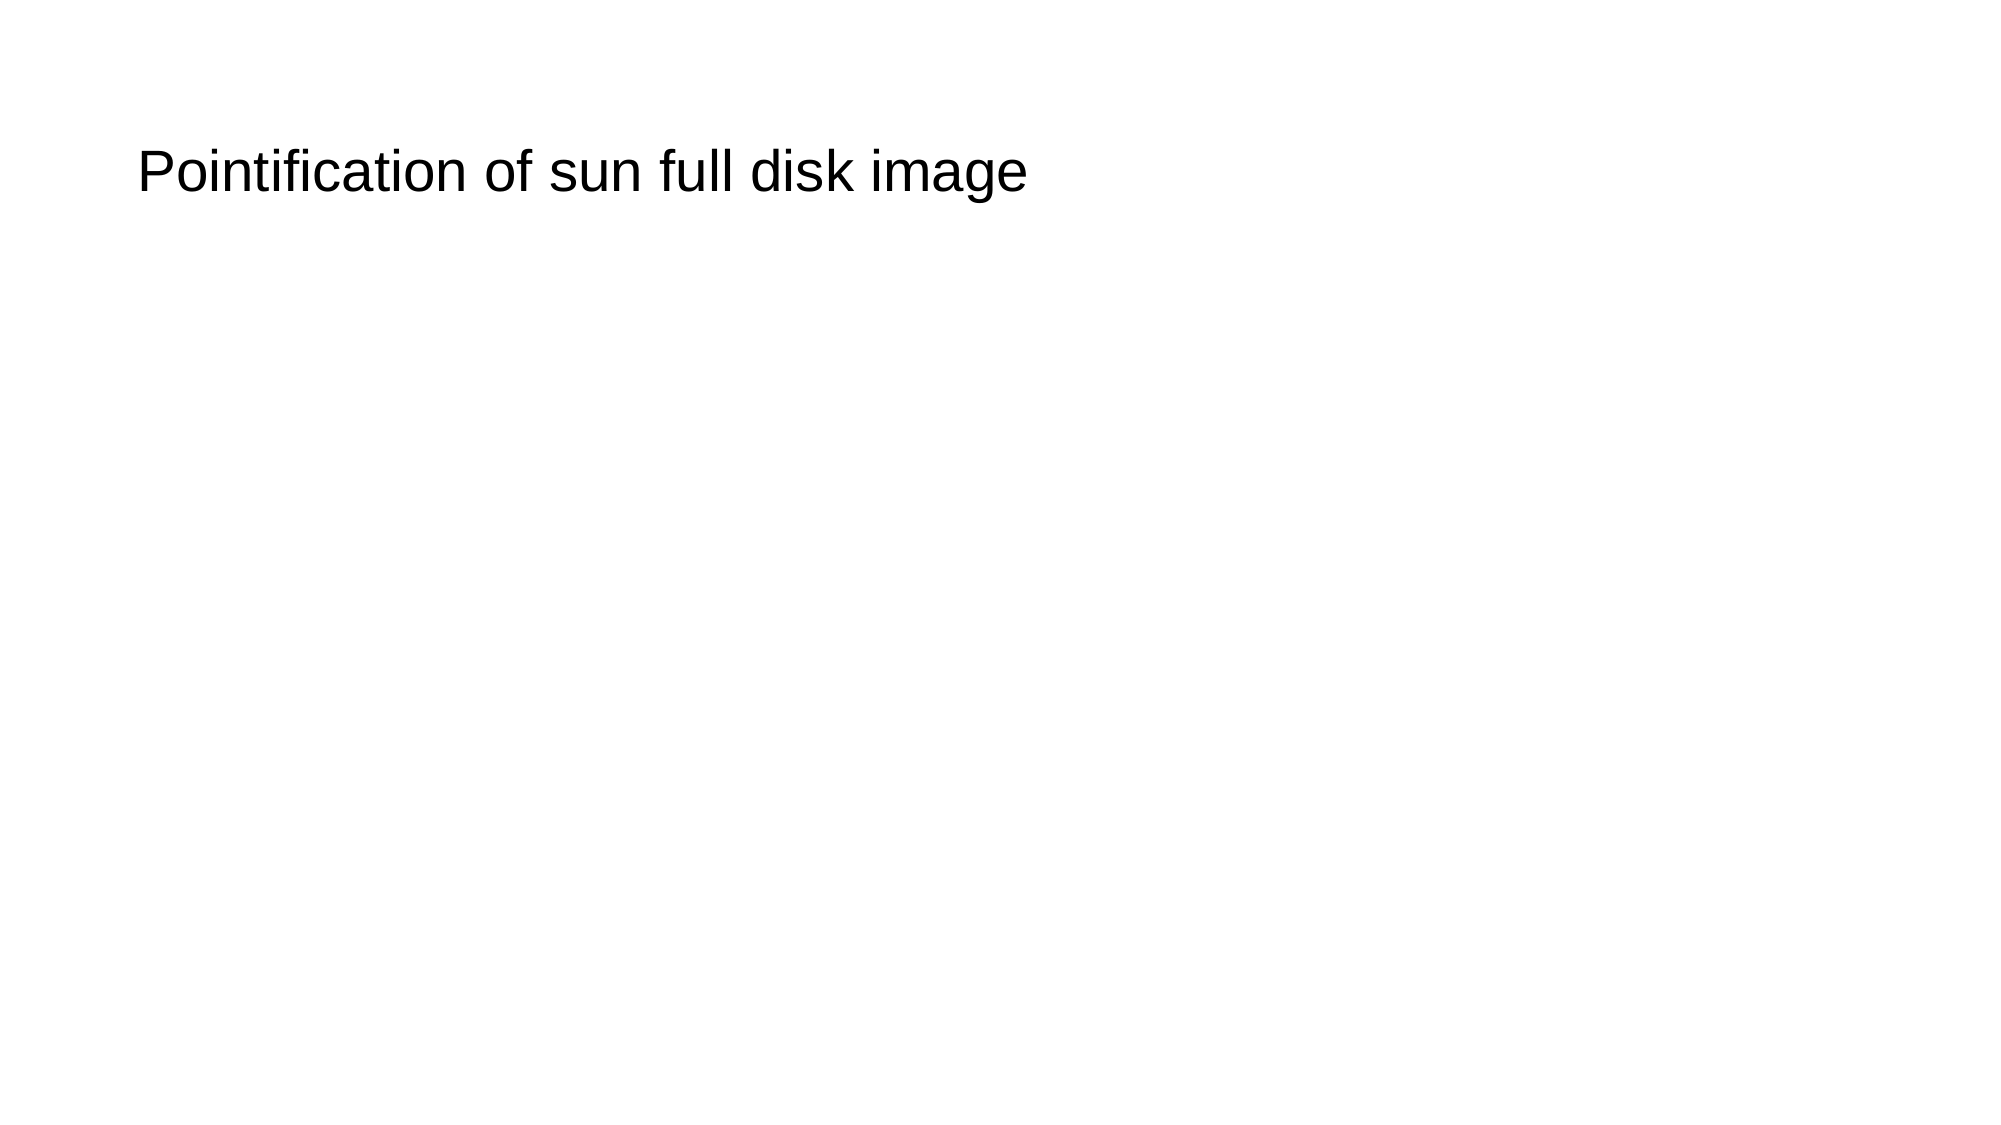

# Pointification of sun full disk image